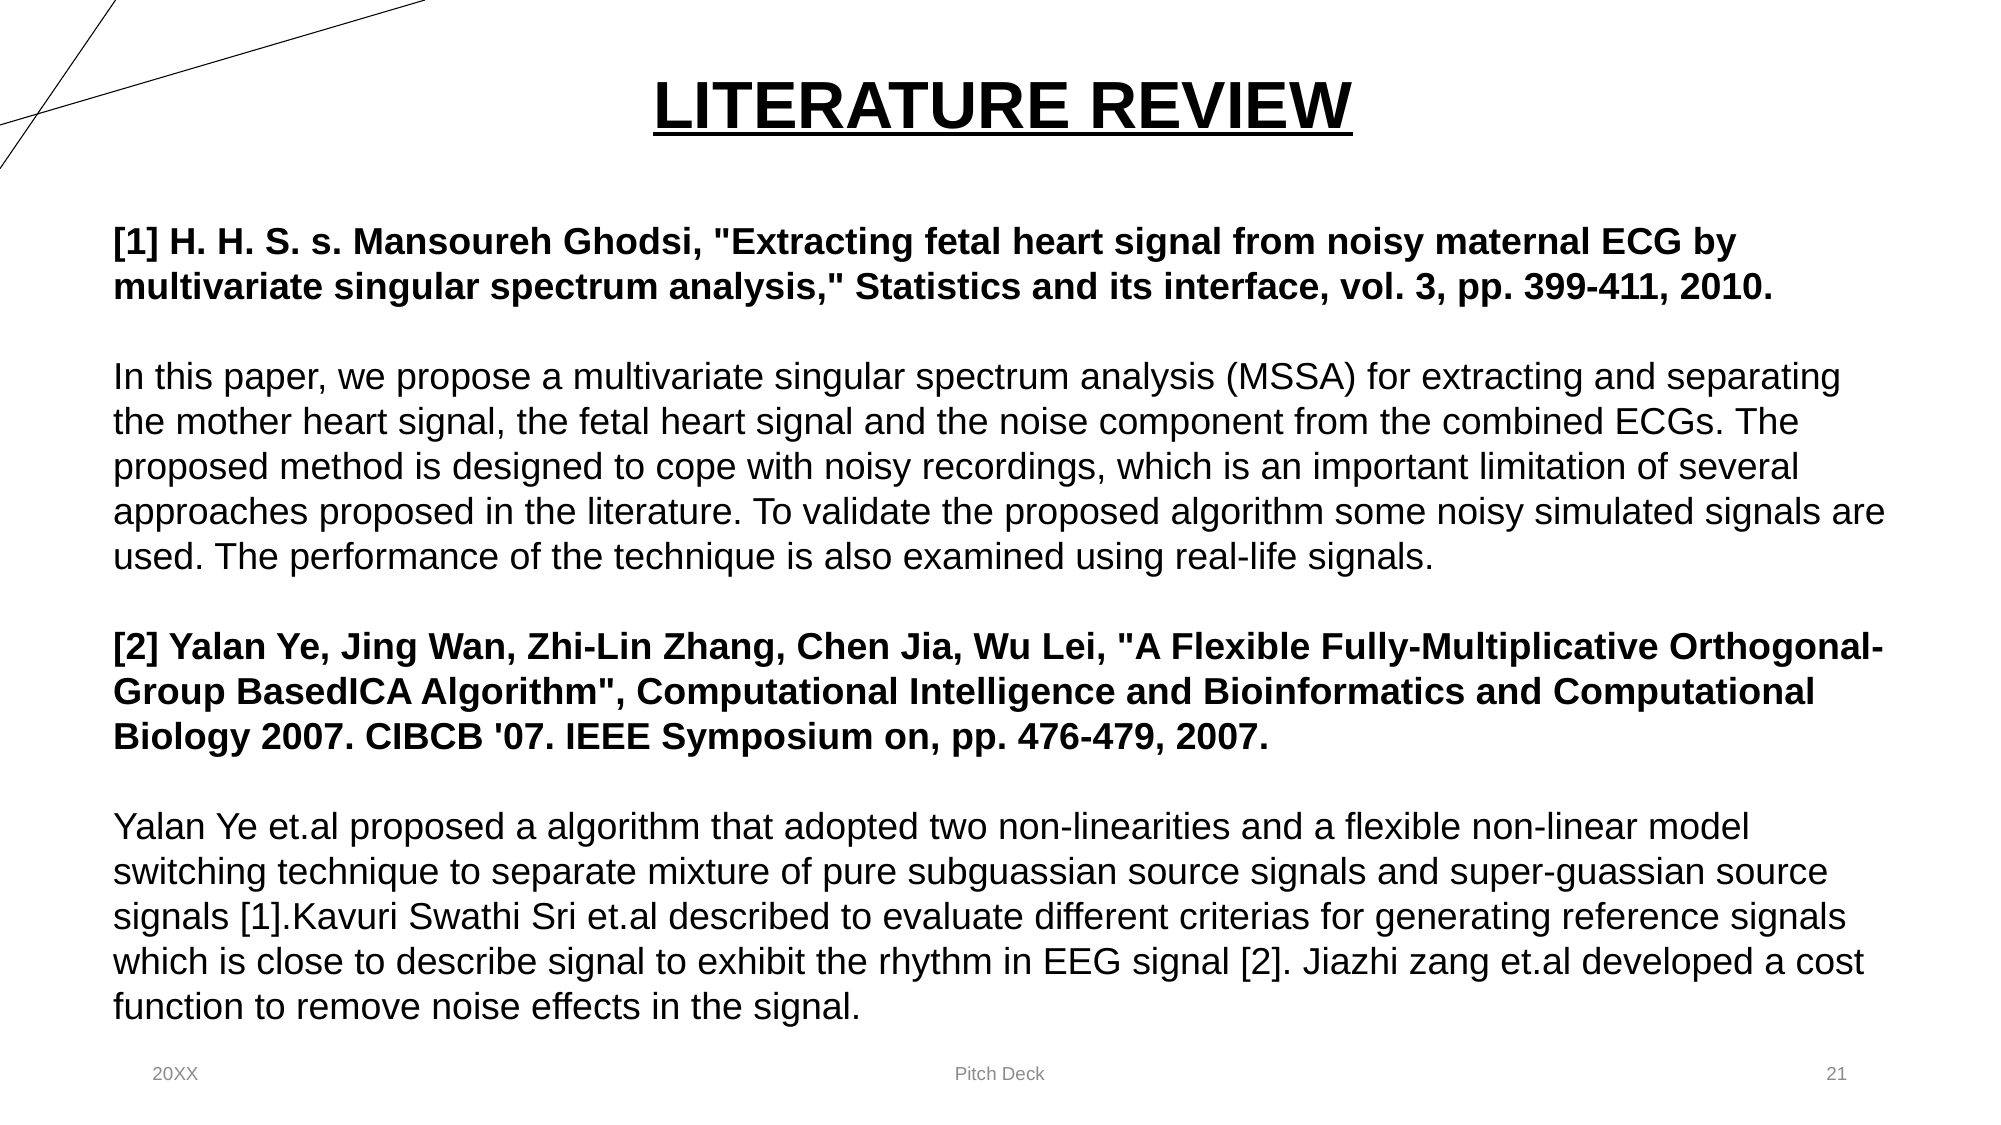

LITERATURE REVIEW
[1] H. H. S. s. Mansoureh Ghodsi, "Extracting fetal heart signal from noisy maternal ECG by multivariate singular spectrum analysis," Statistics and its interface, vol. 3, pp. 399-411, 2010.

In this paper, we propose a multivariate singular spectrum analysis (MSSA) for extracting and separating the mother heart signal, the fetal heart signal and the noise component from the combined ECGs. The proposed method is designed to cope with noisy recordings, which is an important limitation of several approaches proposed in the literature. To validate the proposed algorithm some noisy simulated signals are used. The performance of the technique is also examined using real-life signals.

[2] Yalan Ye, Jing Wan, Zhi-Lin Zhang, Chen Jia, Wu Lei, "A Flexible Fully-Multiplicative Orthogonal-Group BasedICA Algorithm", Computational Intelligence and Bioinformatics and Computational Biology 2007. CIBCB '07. IEEE Symposium on, pp. 476-479, 2007.

Yalan Ye et.al proposed a algorithm that adopted two non-linearities and a flexible non-linear model switching technique to separate mixture of pure subguassian source signals and super-guassian source signals [1].Kavuri Swathi Sri et.al described to evaluate different criterias for generating reference signals which is close to describe signal to exhibit the rhythm in EEG signal [2]. Jiazhi zang et.al developed a cost function to remove noise effects in the signal.
20XX
Pitch Deck
21